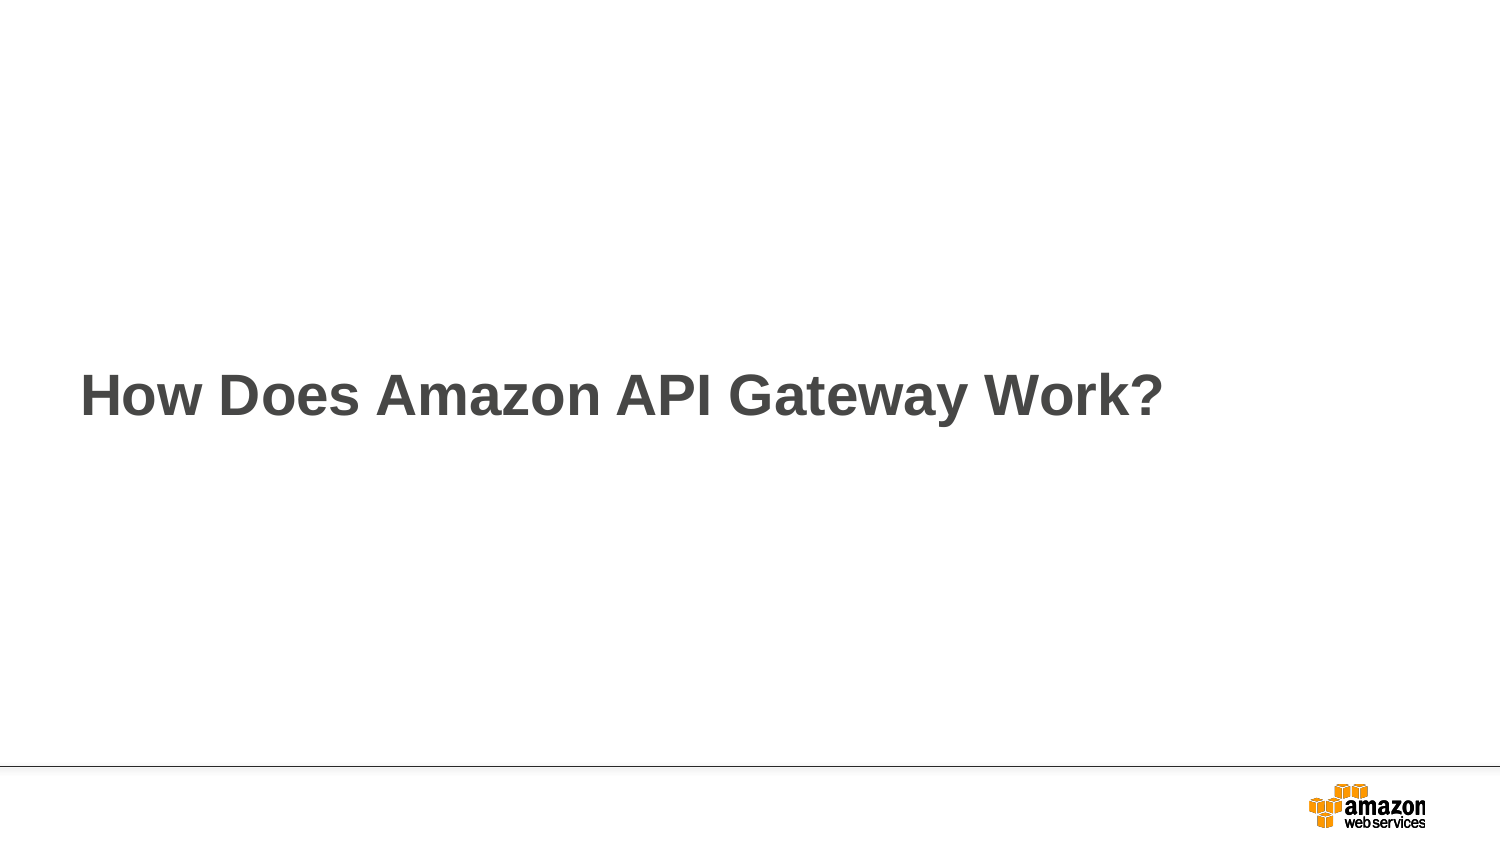

# How Does Amazon API Gateway Work?